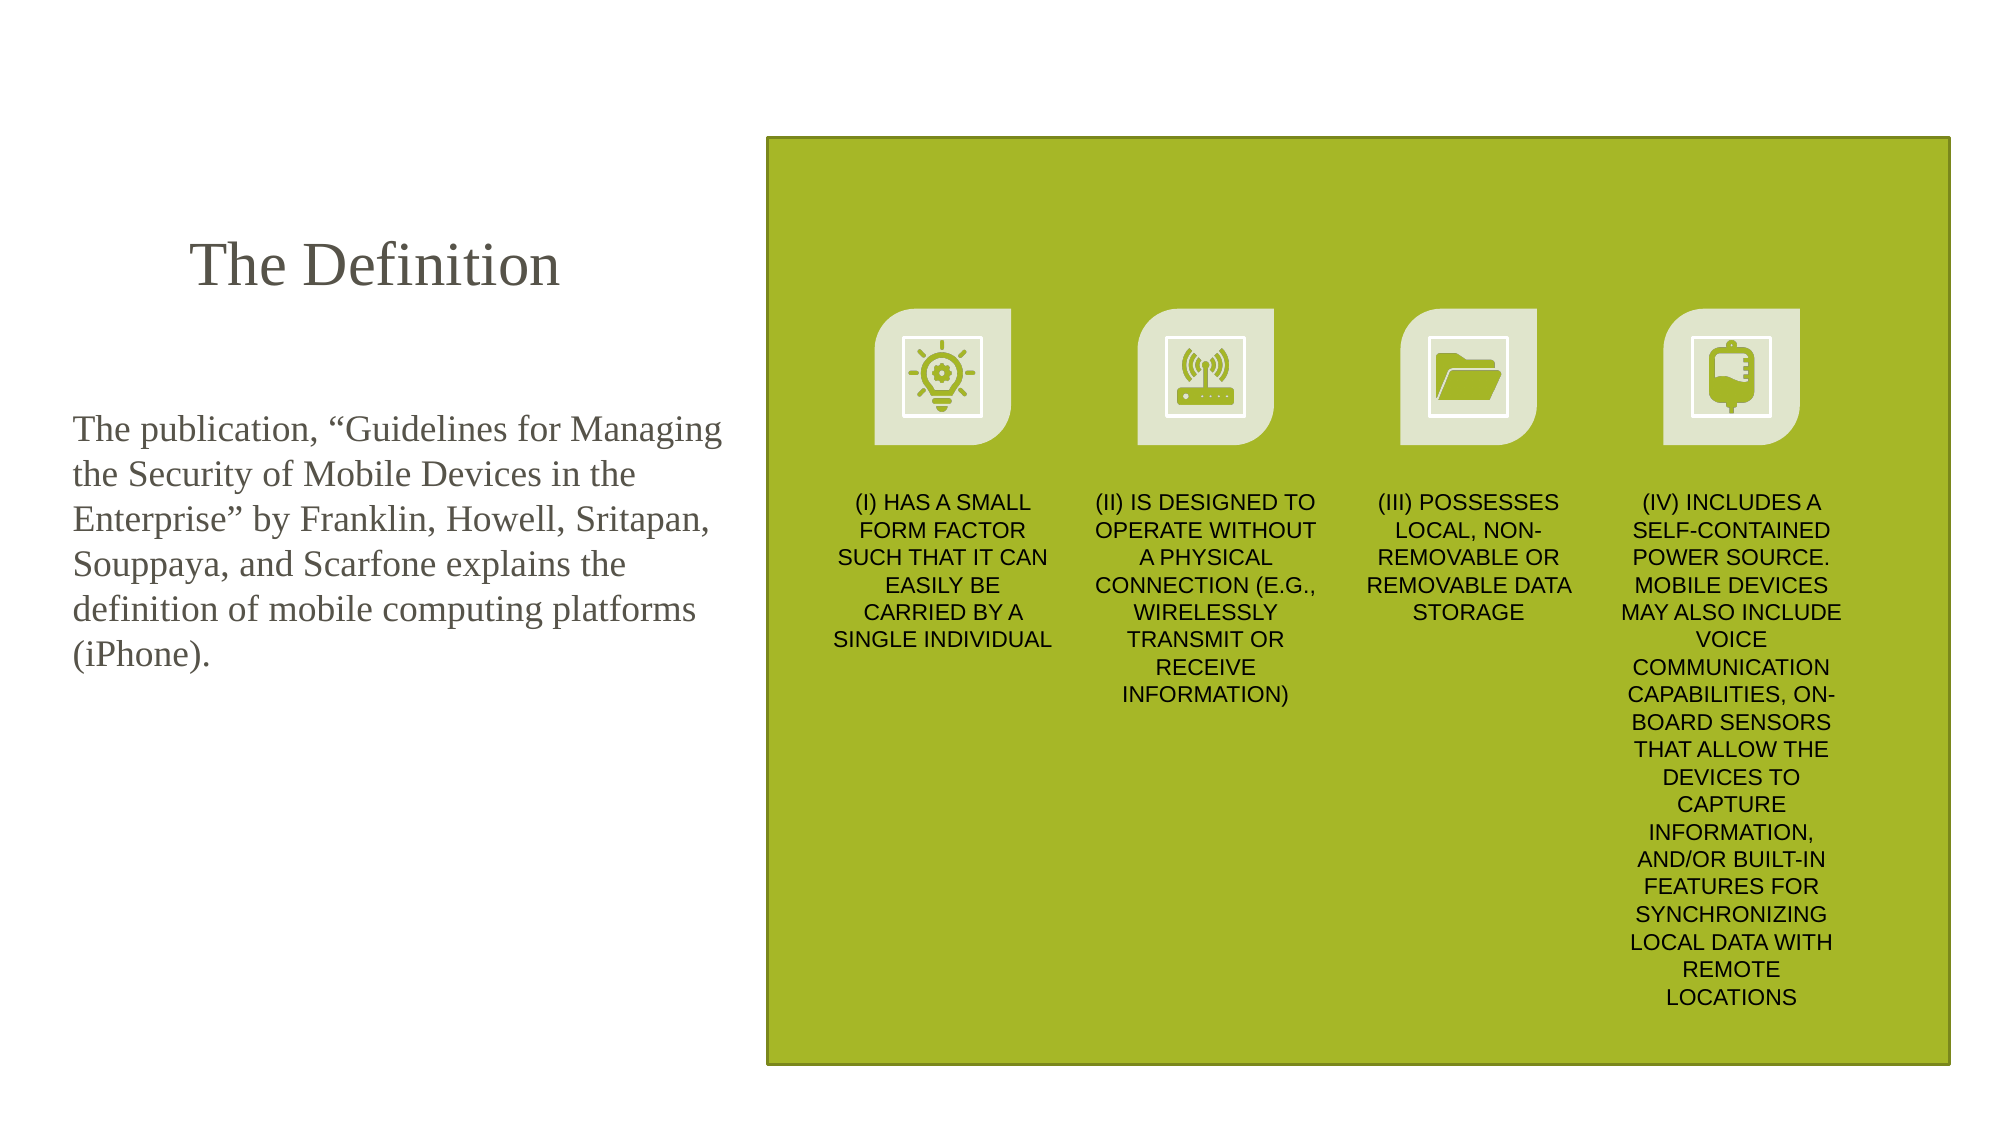

(i) has a small form factor such that it can easily be carried by a single individual
(ii) is designed to operate without a physical connection (e.g., wirelessly transmit or receive information)
(iii) possesses local, non-removable or removable data storage
(iv) includes a self-contained power source. Mobile devices may also include voice communication capabilities, on-board sensors that allow the devices to capture information, and/or built-in features for synchronizing local data with remote locations

# The Definition
The publication, “Guidelines for Managing the Security of Mobile Devices in the Enterprise” by Franklin, Howell, Sritapan, Souppaya, and Scarfone explains the definition of mobile computing platforms (iPhone).